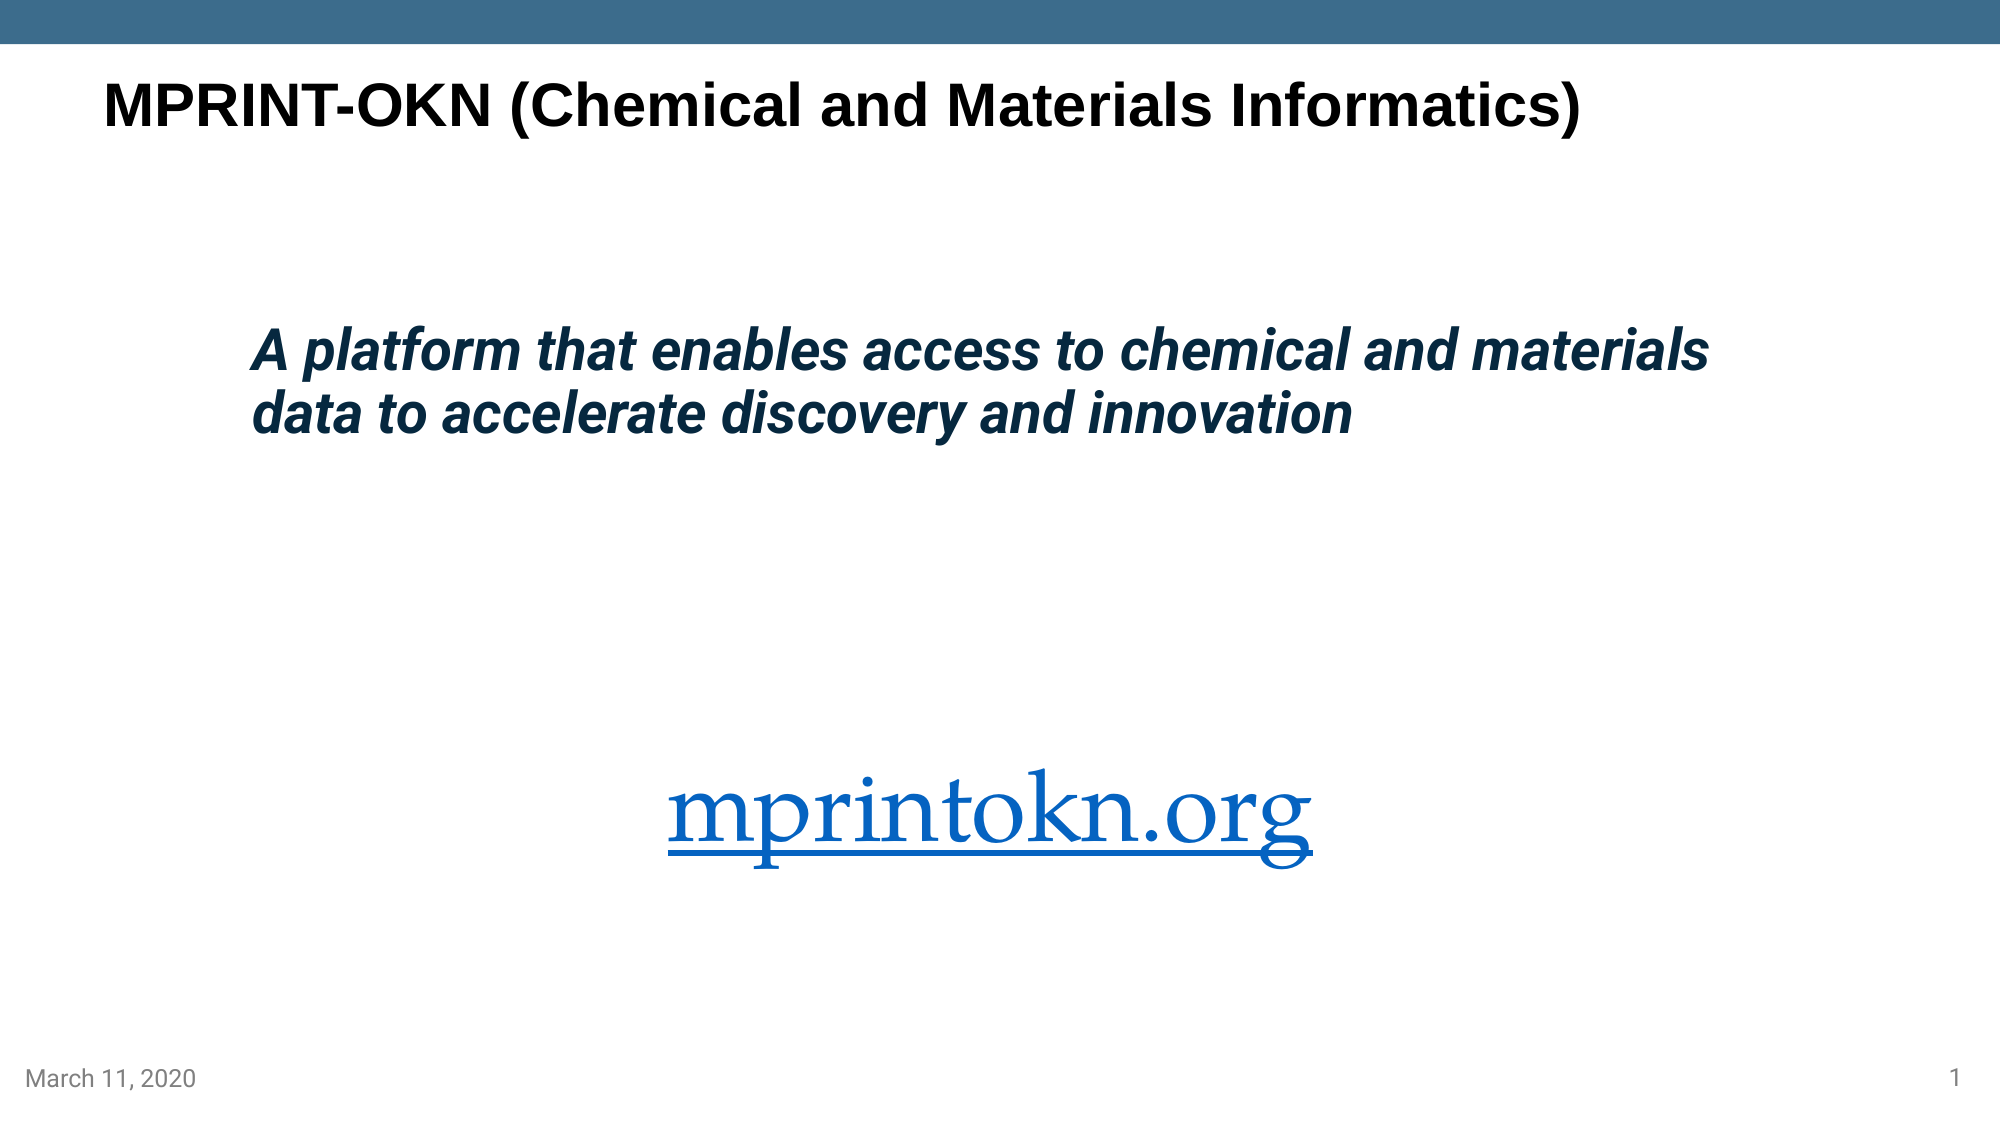

# MPRINT-OKN (Chemical and Materials Informatics)
A platform that enables access to chemical and materials data to accelerate discovery and innovation

mprintokn.org
1
March 11, 2020